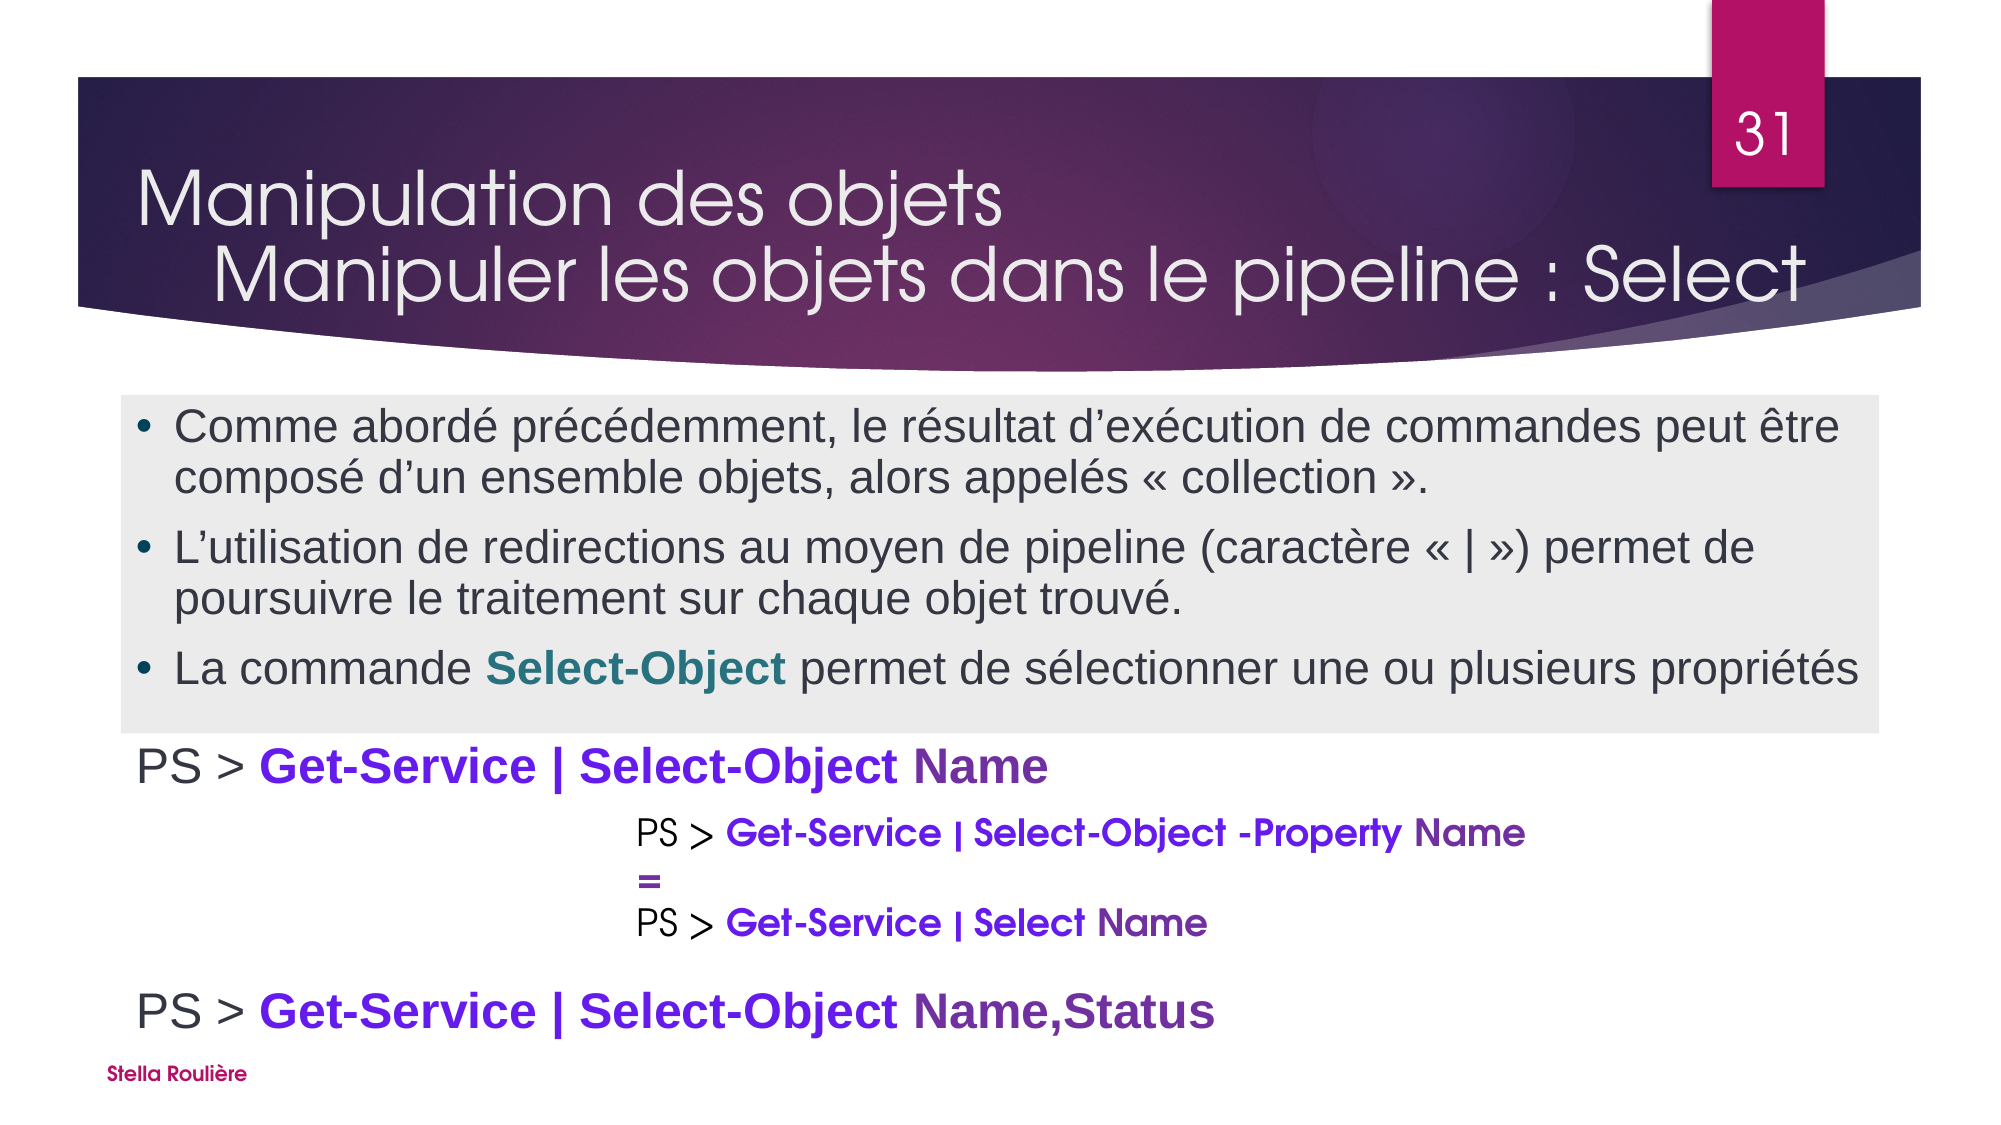

Manipulation des objets
31
# Manipuler les objets dans le pipeline : Select
Comme abordé précédemment, le résultat d’exécution de commandes peut être composé d’un ensemble objets, alors appelés « collection ».
L’utilisation de redirections au moyen de pipeline (caractère « | ») permet de poursuivre le traitement sur chaque objet trouvé.
La commande Select-Object permet de sélectionner une ou plusieurs propriétés
PS > Get-Service | Select-Object Name
PS > Get-Service | Select-Object -Property Name
=
PS > Get-Service | Select Name
PS > Get-Service | Select-Object Name,Status
Stella Roulière